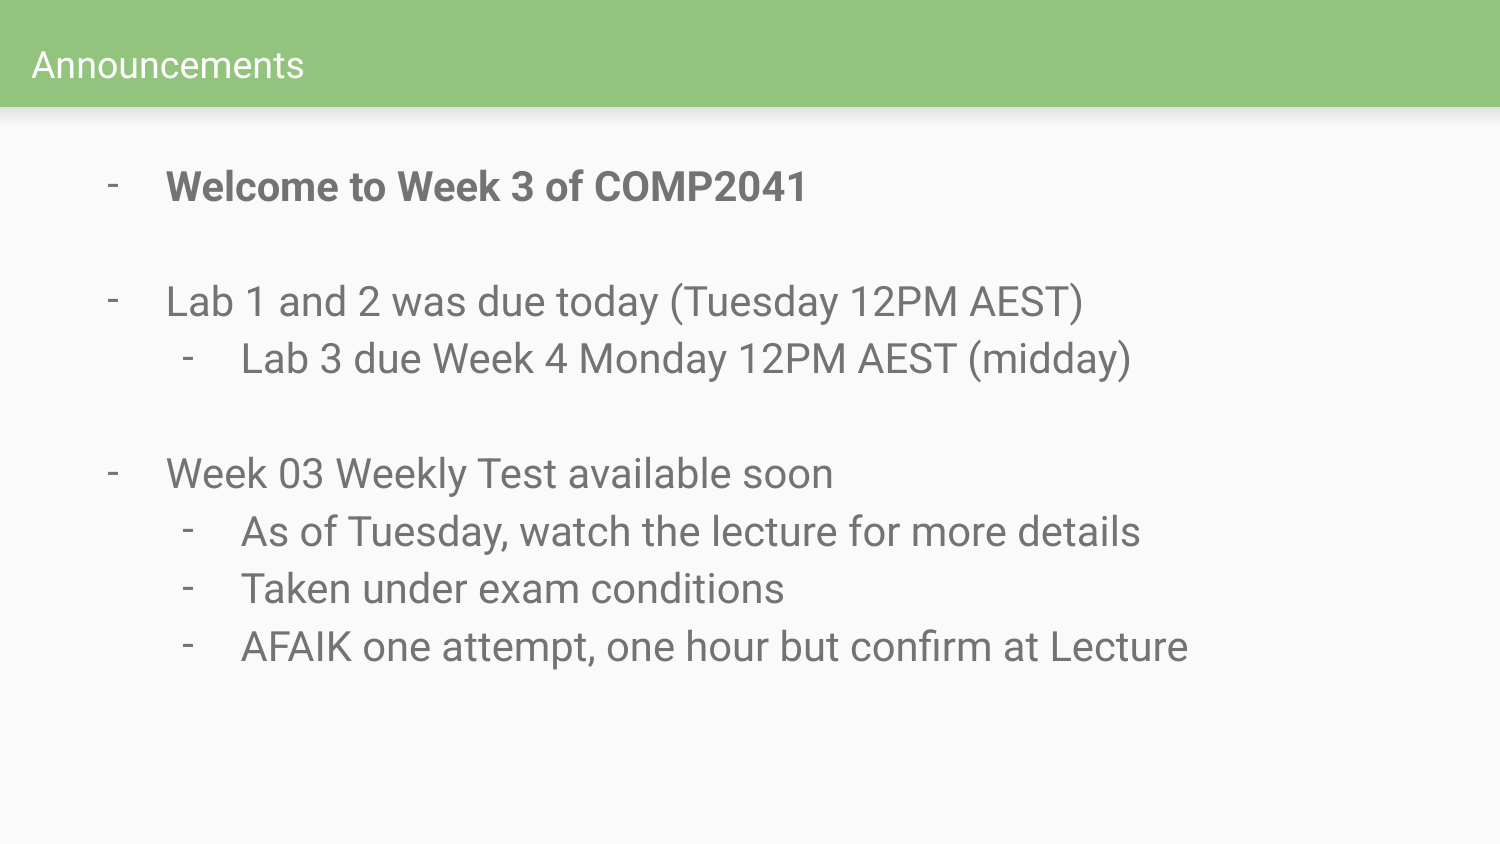

# Announcements
Welcome to Week 3 of COMP2041

Lab 1 and 2 was due today (Tuesday 12PM AEST)
Lab 3 due Week 4 Monday 12PM AEST (midday)

Week 03 Weekly Test available soon
As of Tuesday, watch the lecture for more details
Taken under exam conditions
AFAIK one attempt, one hour but confirm at Lecture